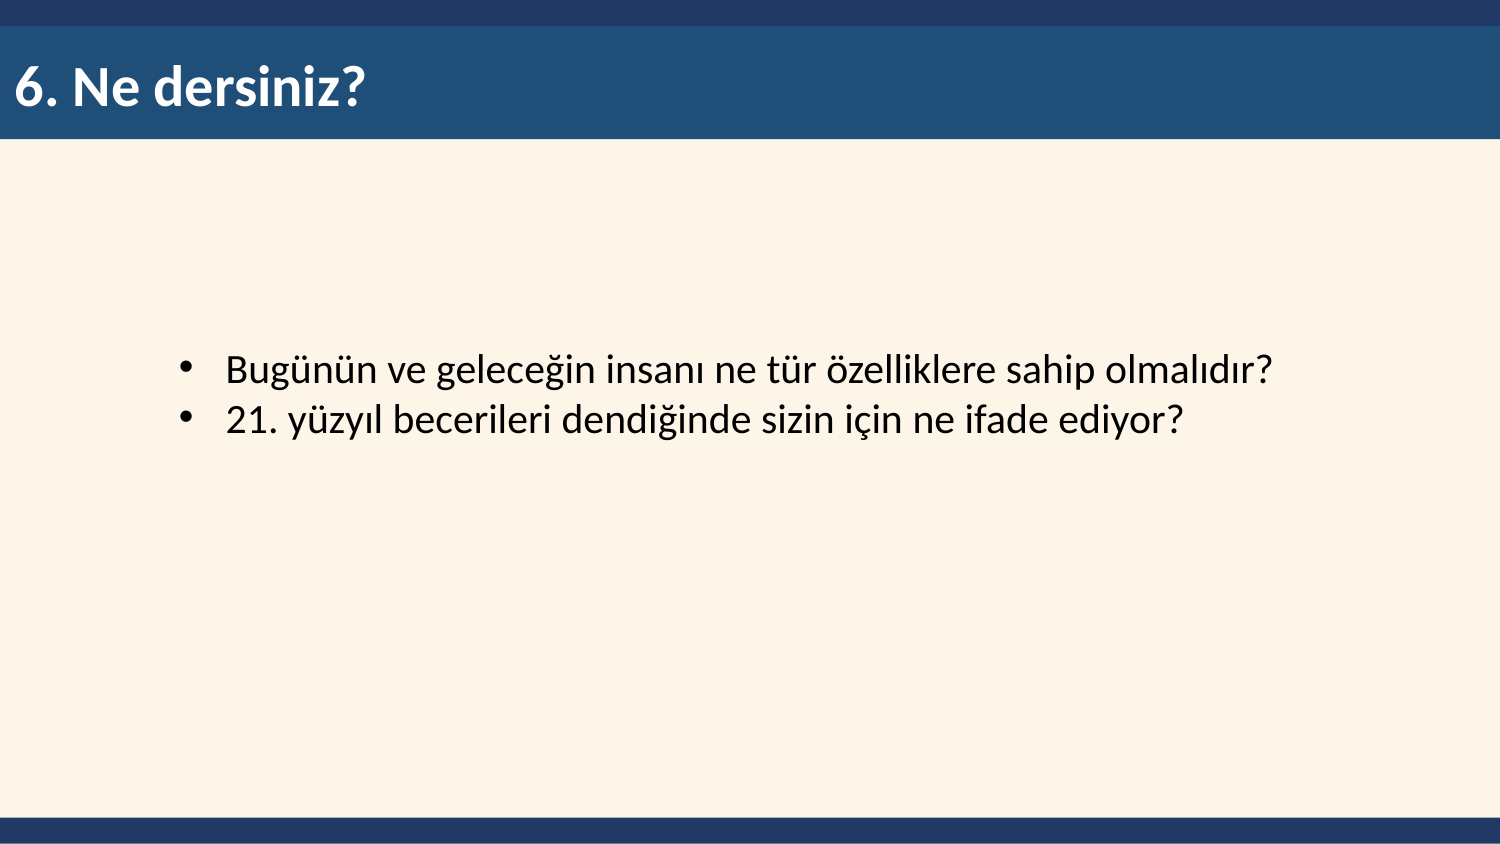

6. Ne dersiniz?
Bugünün ve geleceğin insanı ne tür özelliklere sahip olmalıdır?
21. yüzyıl becerileri dendiğinde sizin için ne ifade ediyor?